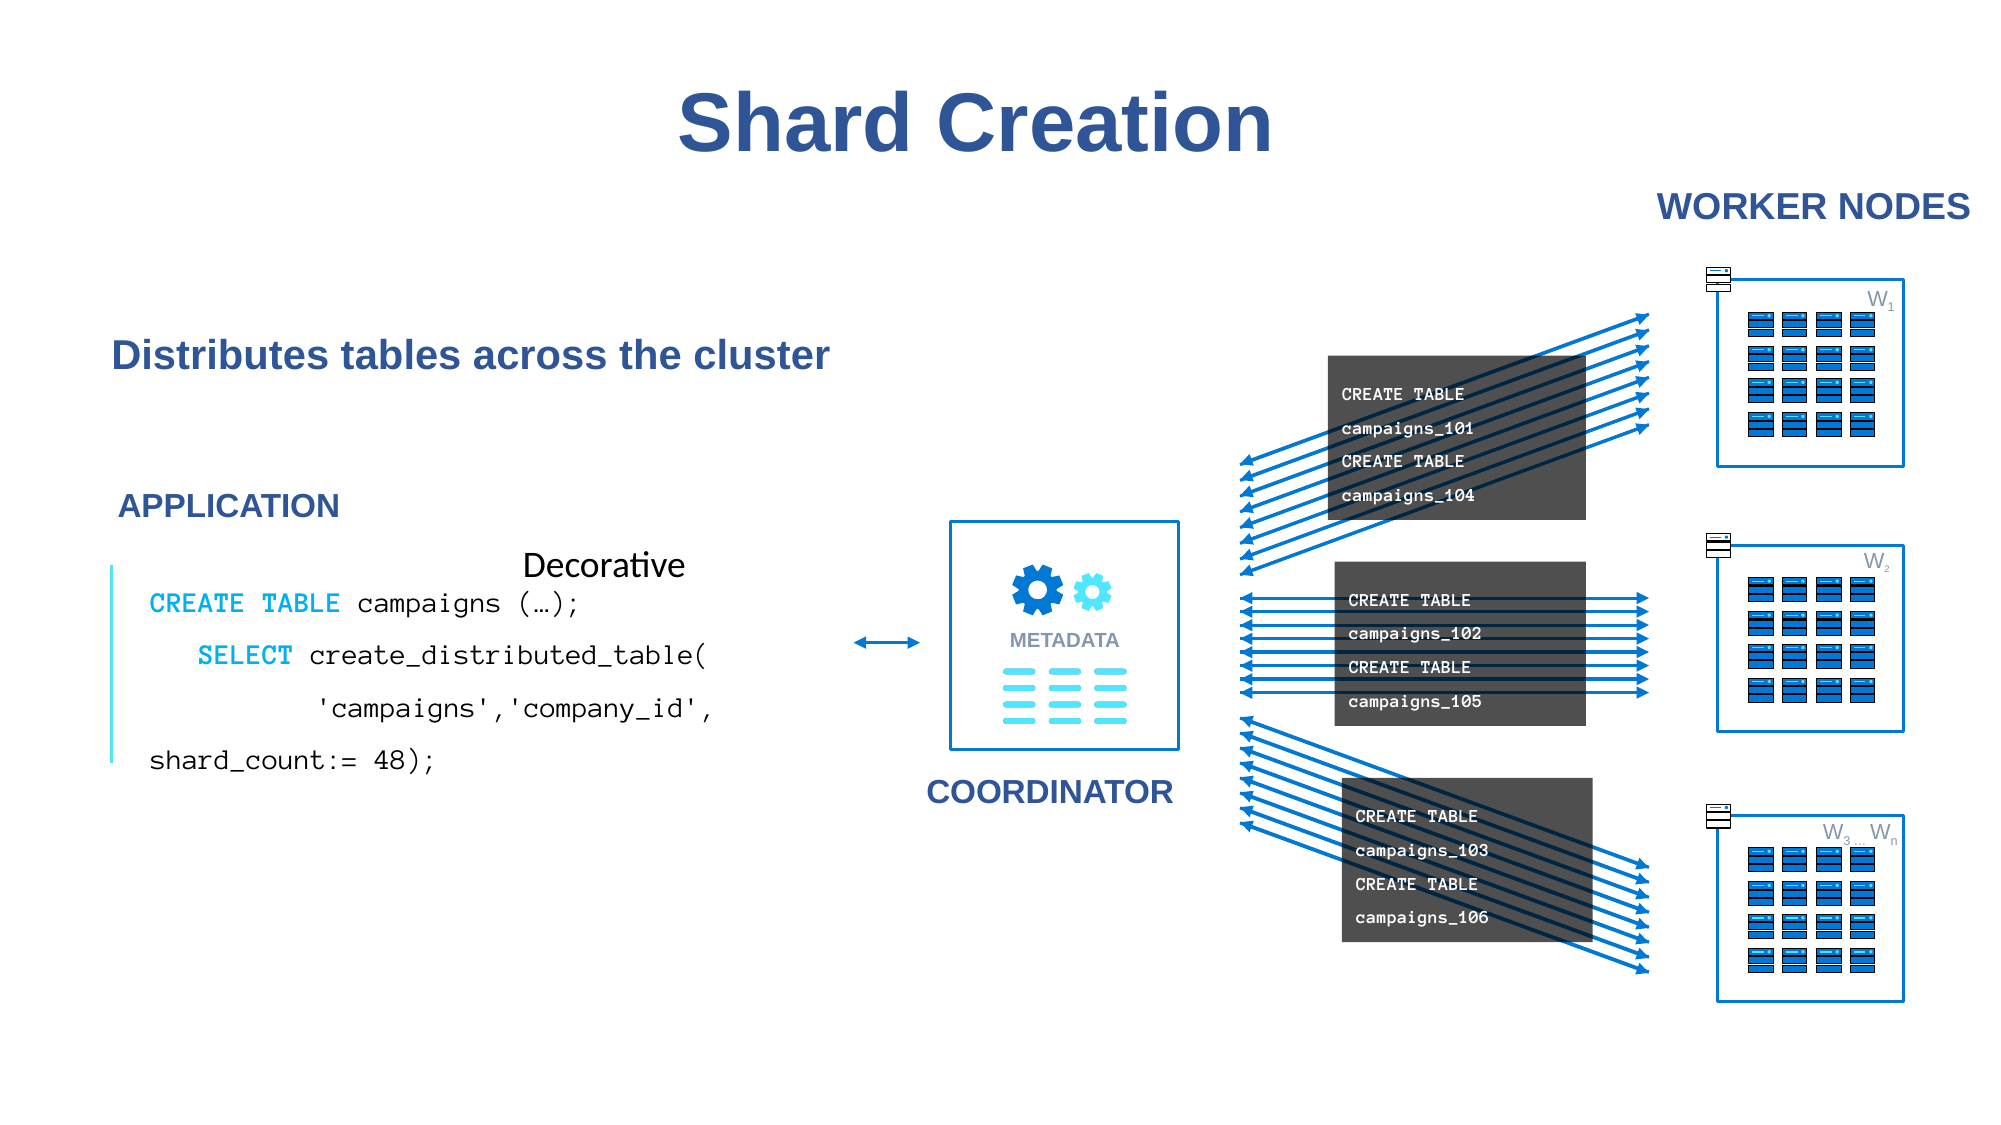

# Shard Creation
WORKER NODES
WORKER NODES

W1

Distributes tables across the cluster
CREATE TABLE campaigns_101
CREATE TABLE
campaigns_104
CREATE TABLE campaigns_102
CREATE TABLE
campaigns_105
CREATE TABLE campaigns_103
CREATE TABLE
campaigns_106
APPLICATION

Decorative

W2

CREATE TABLE campaigns (…);
   SELECT create_distributed_table(
	 'campaigns','company_id',  	  shard_count:= 48);

METADATA

COORDINATOR
NODE

W3 … Wn